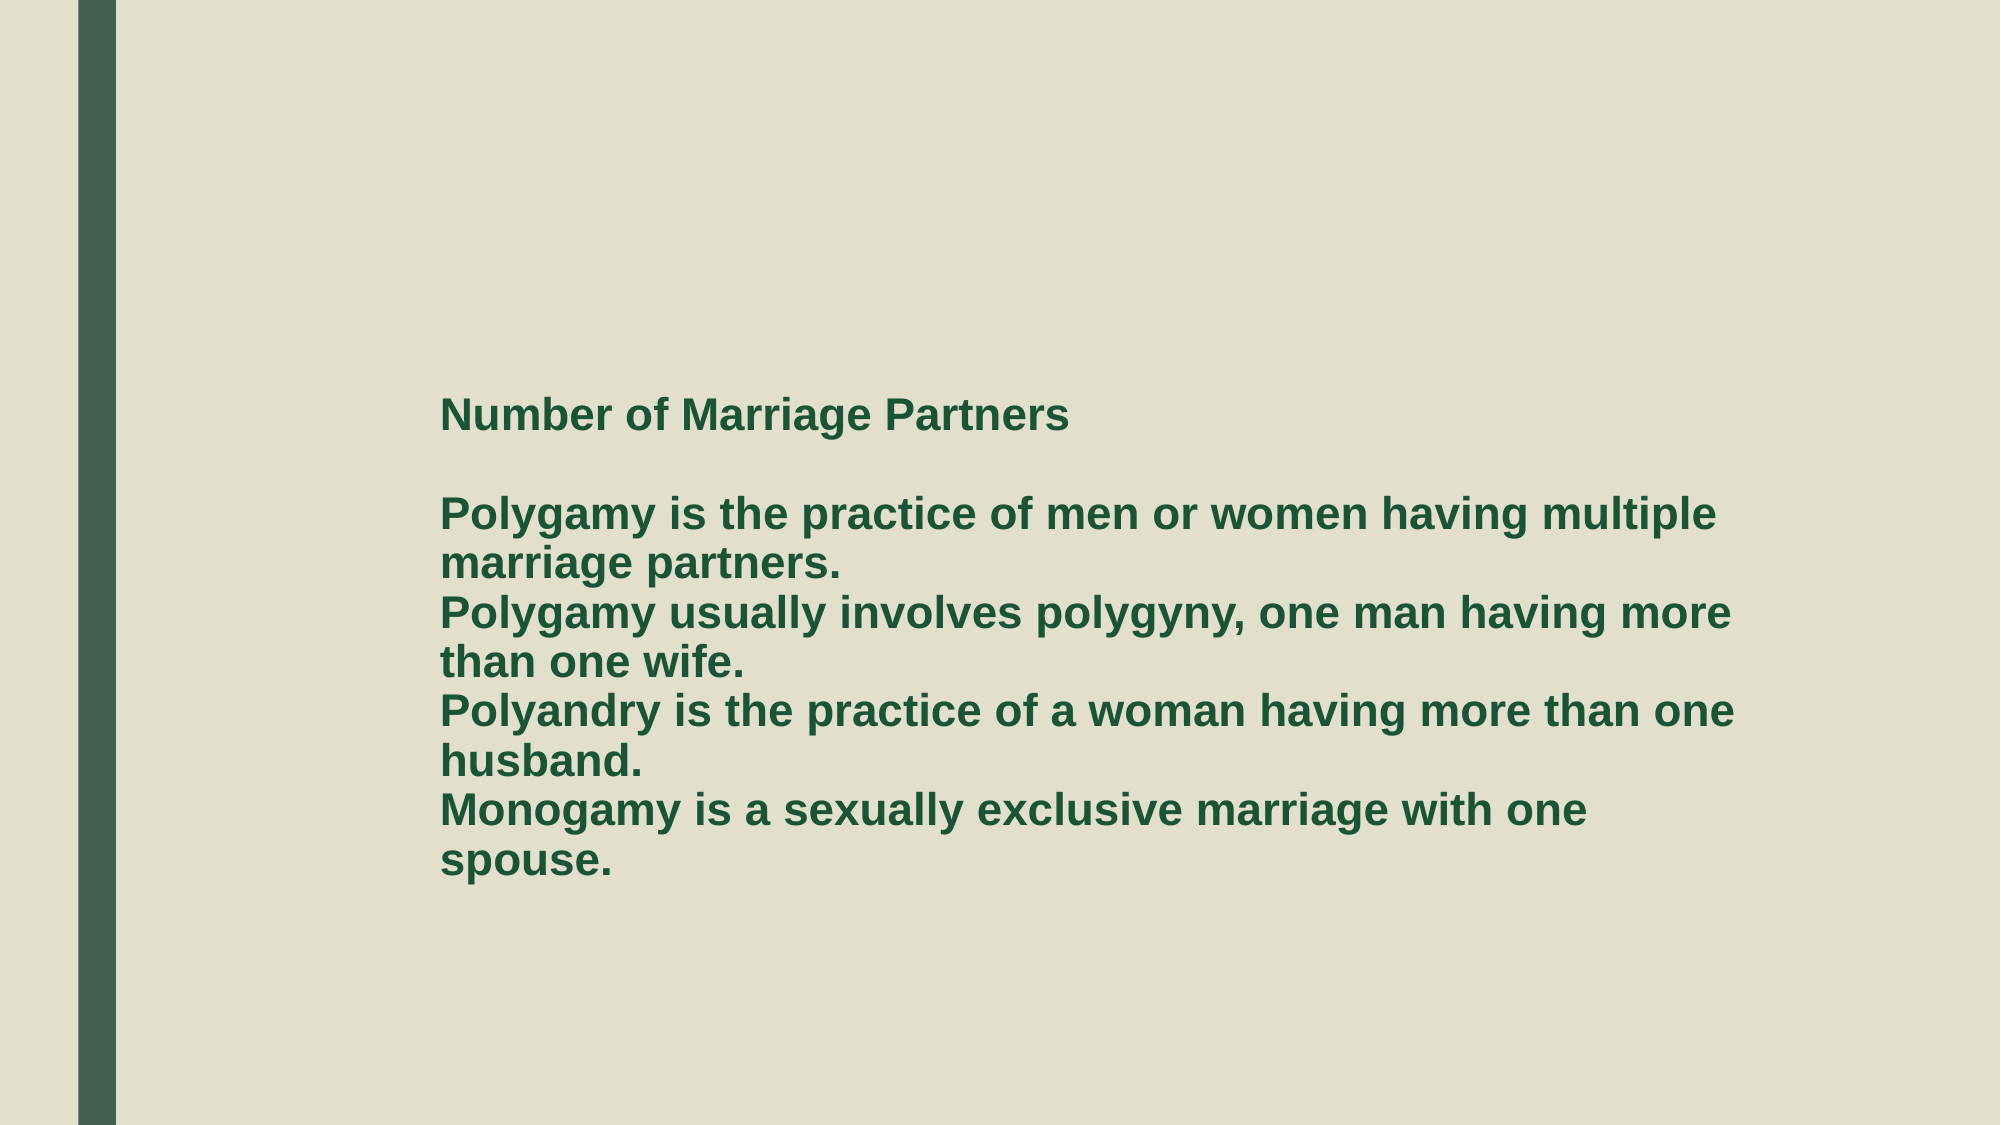

Number of Marriage Partners

Polygamy is the practice of men or women having multiple marriage partners.
Polygamy usually involves polygyny, one man having more than one wife.
Polyandry is the practice of a woman having more than one husband.
Monogamy is a sexually exclusive marriage with one spouse.